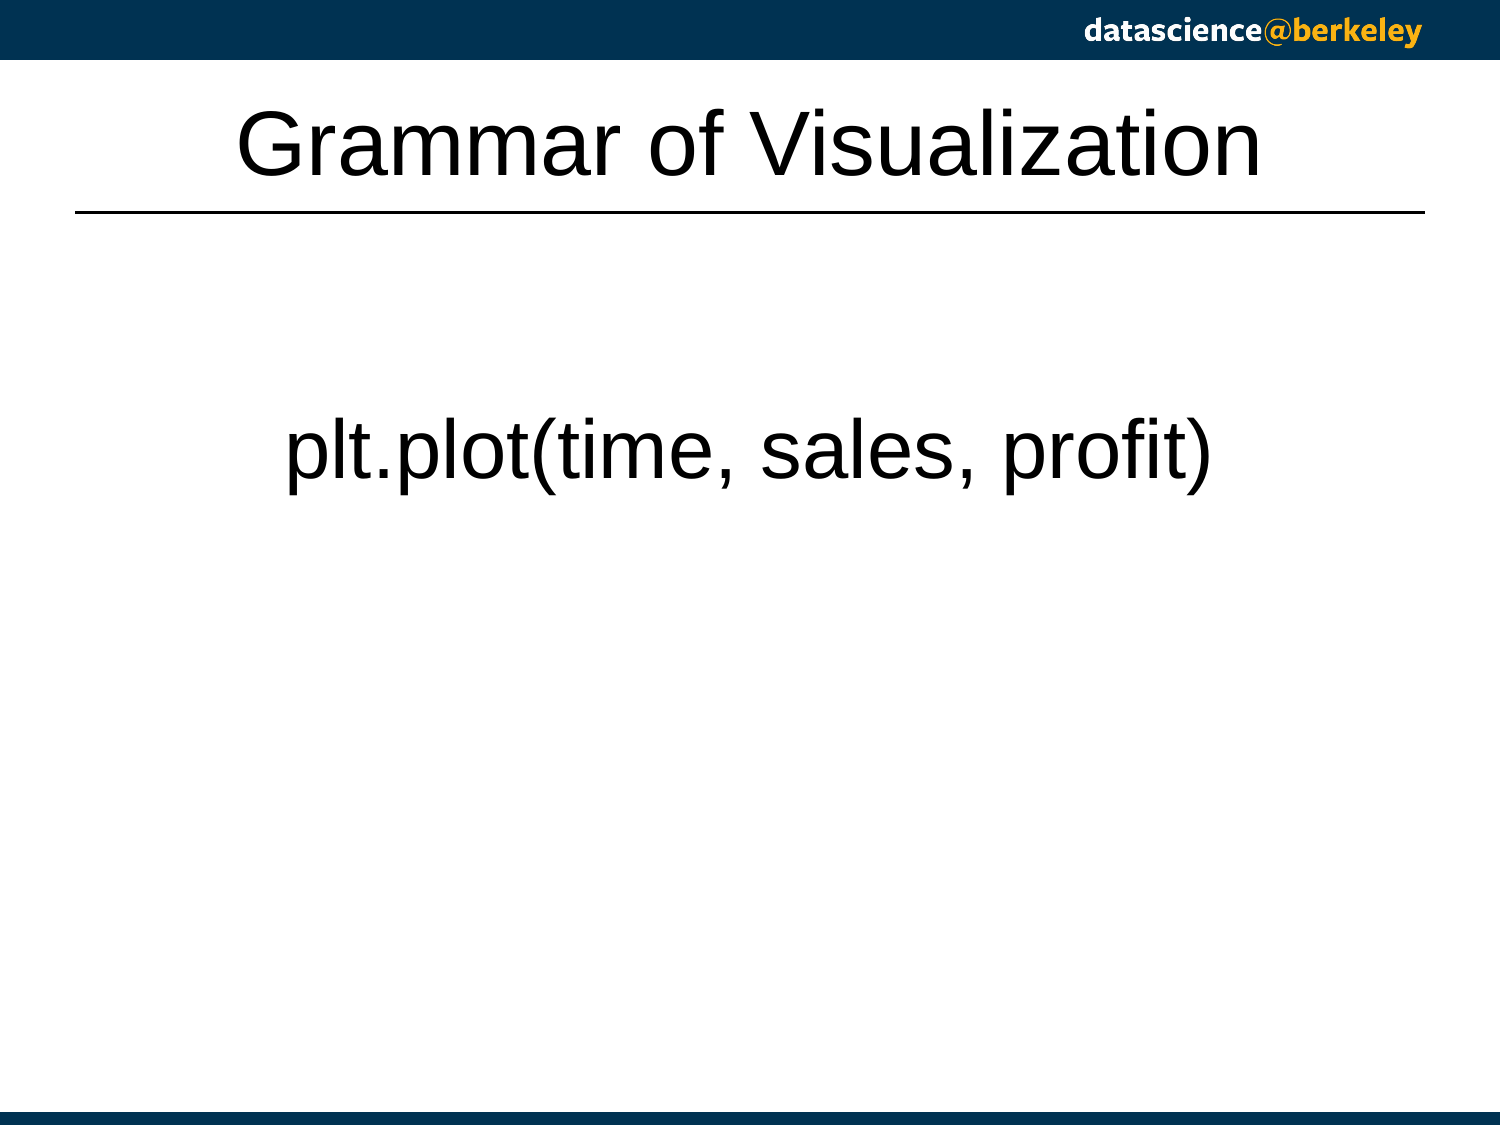

# Grammar of Visualization
plt.plot(time, sales, profit)